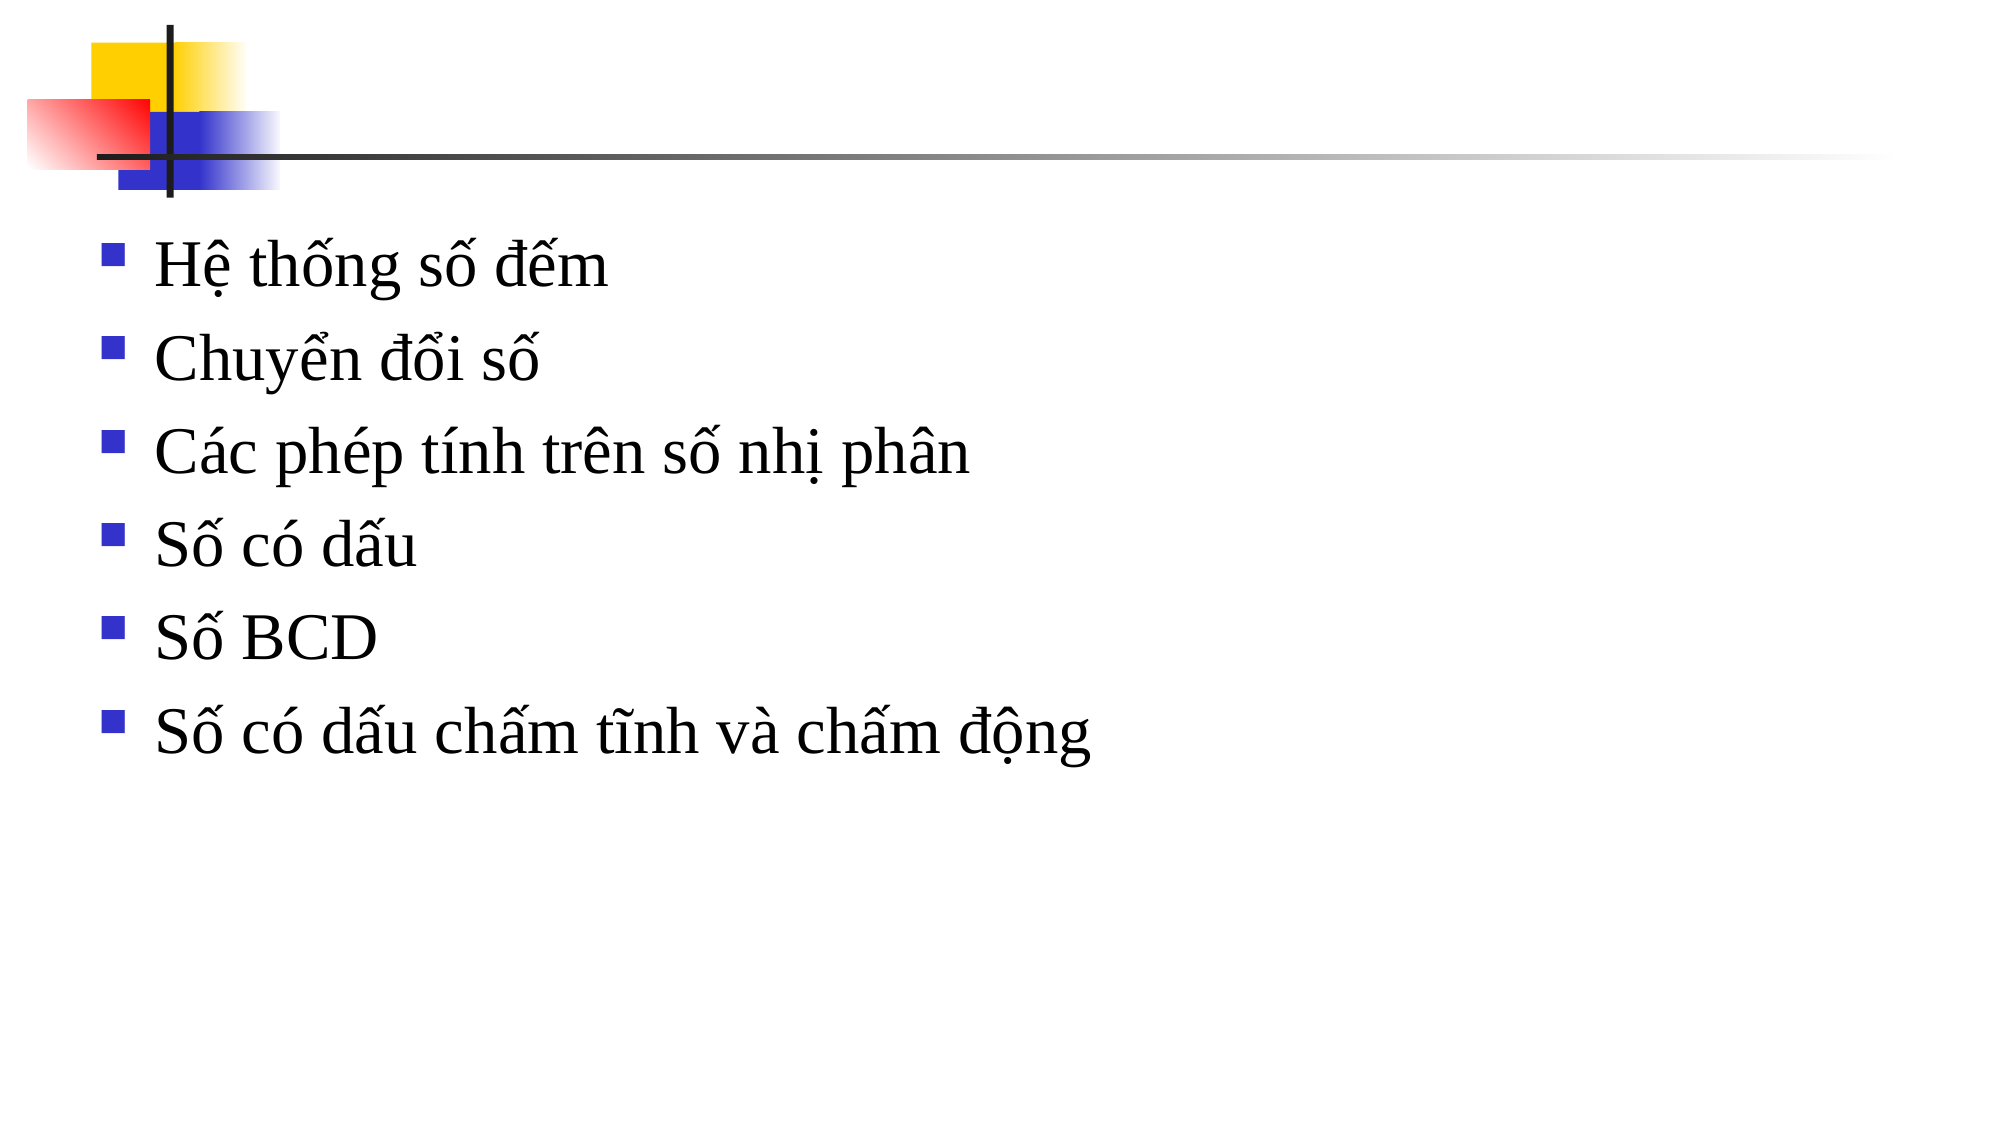

#
Hệ thống số đếm
Chuyển đổi số
Các phép tính trên số nhị phân
Số có dấu
Số BCD
Số có dấu chấm tĩnh và chấm động